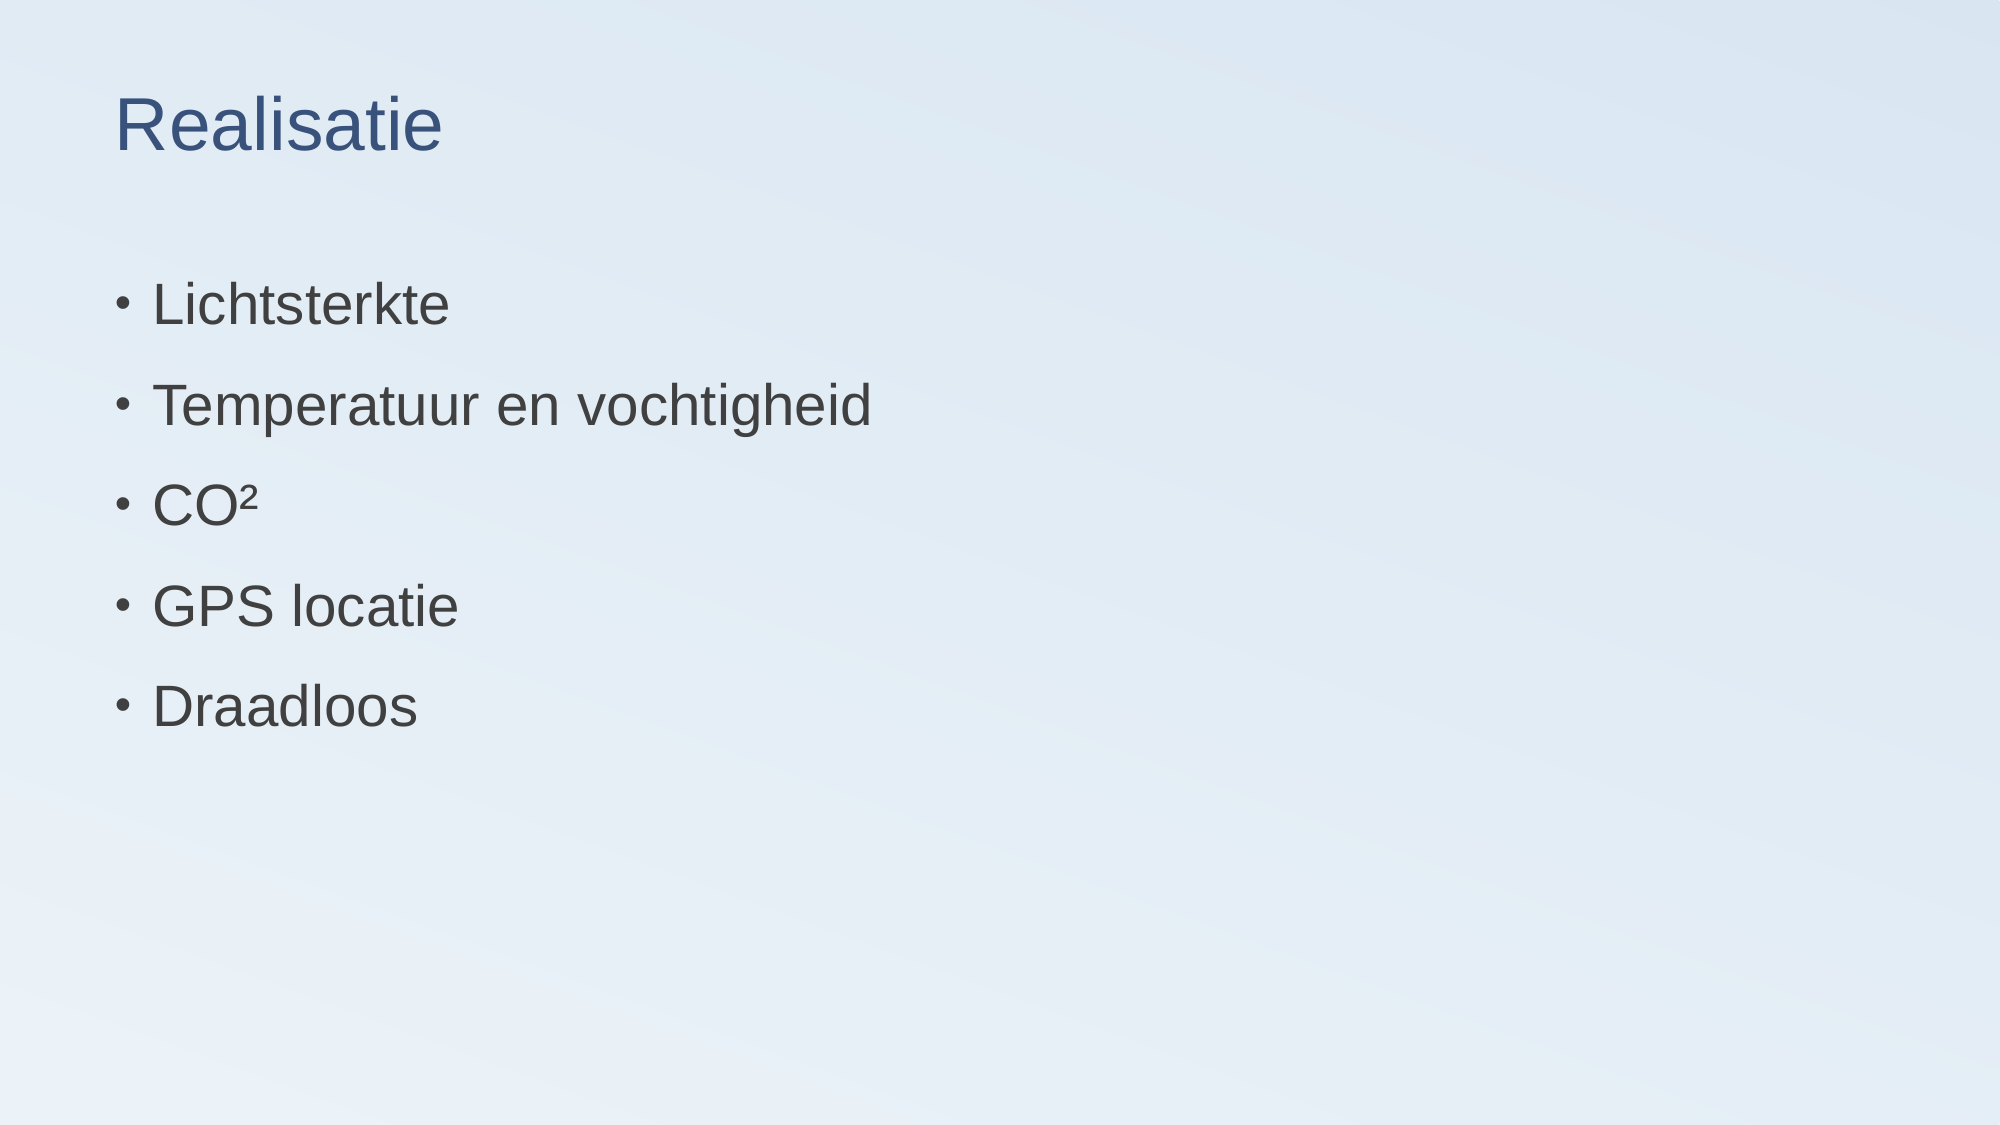

# Realisatie
Lichtsterkte
Temperatuur en vochtigheid
CO²
GPS locatie
Draadloos